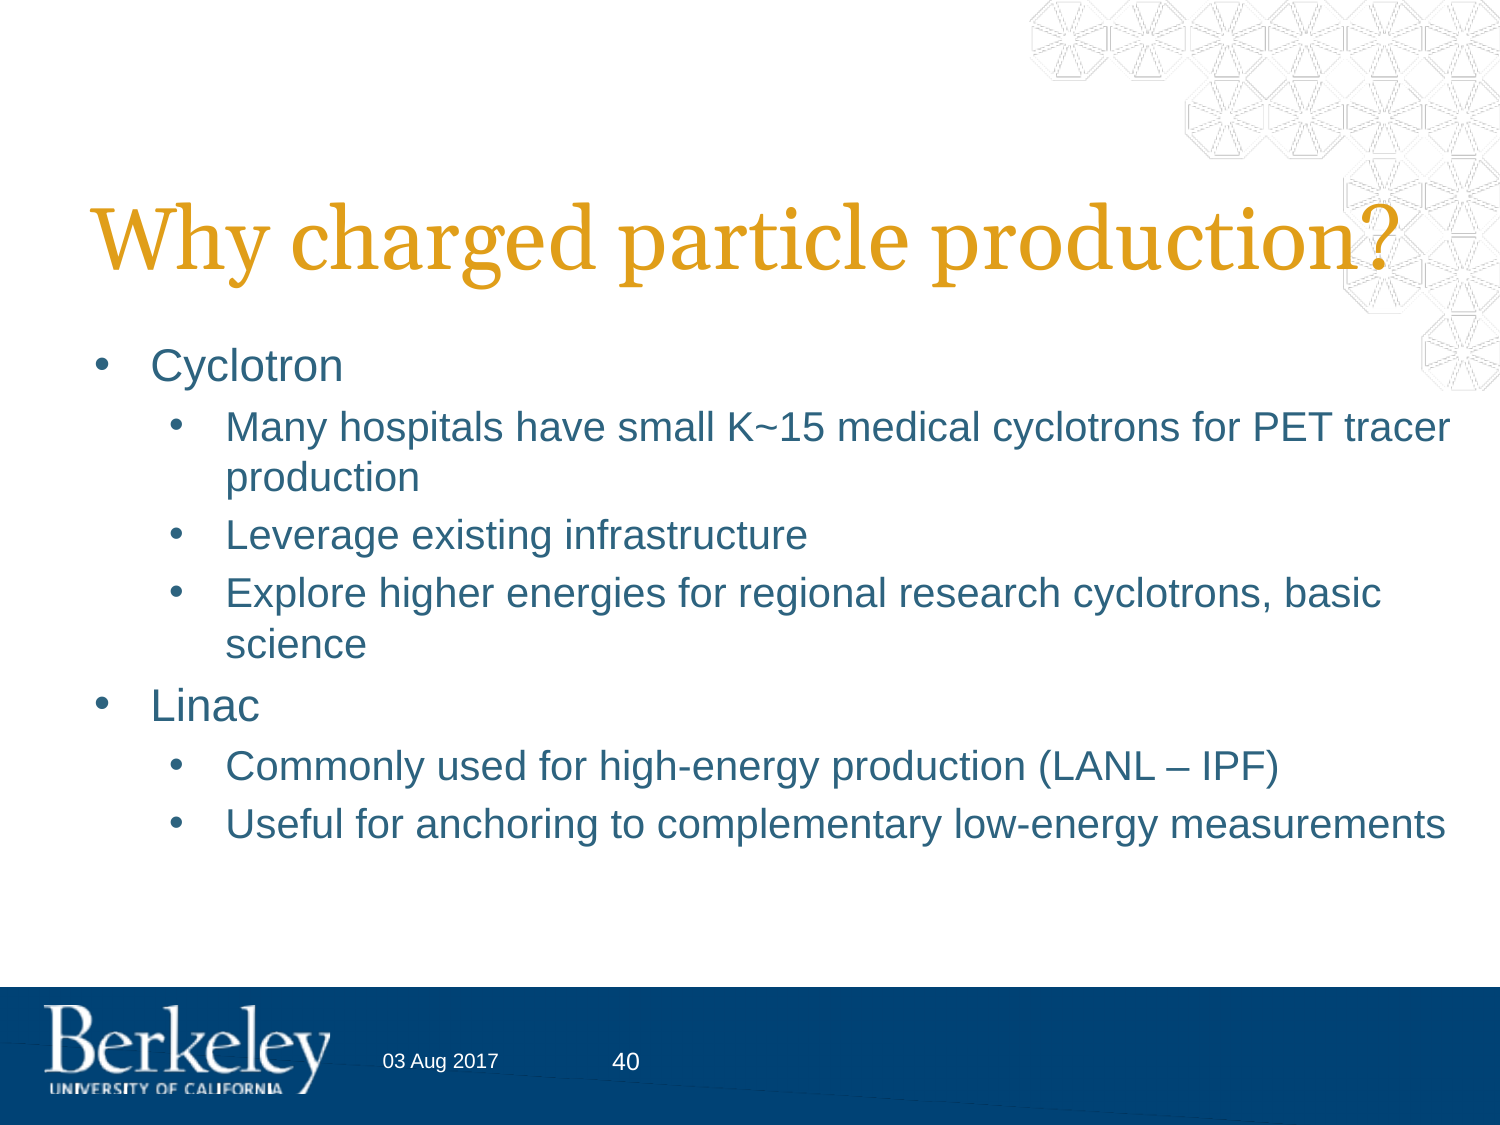

# Why charged particle production?
Cyclotron
Many hospitals have small K~15 medical cyclotrons for PET tracer production
Leverage existing infrastructure
Explore higher energies for regional research cyclotrons, basic science
Linac
Commonly used for high-energy production (LANL – IPF)
Useful for anchoring to complementary low-energy measurements